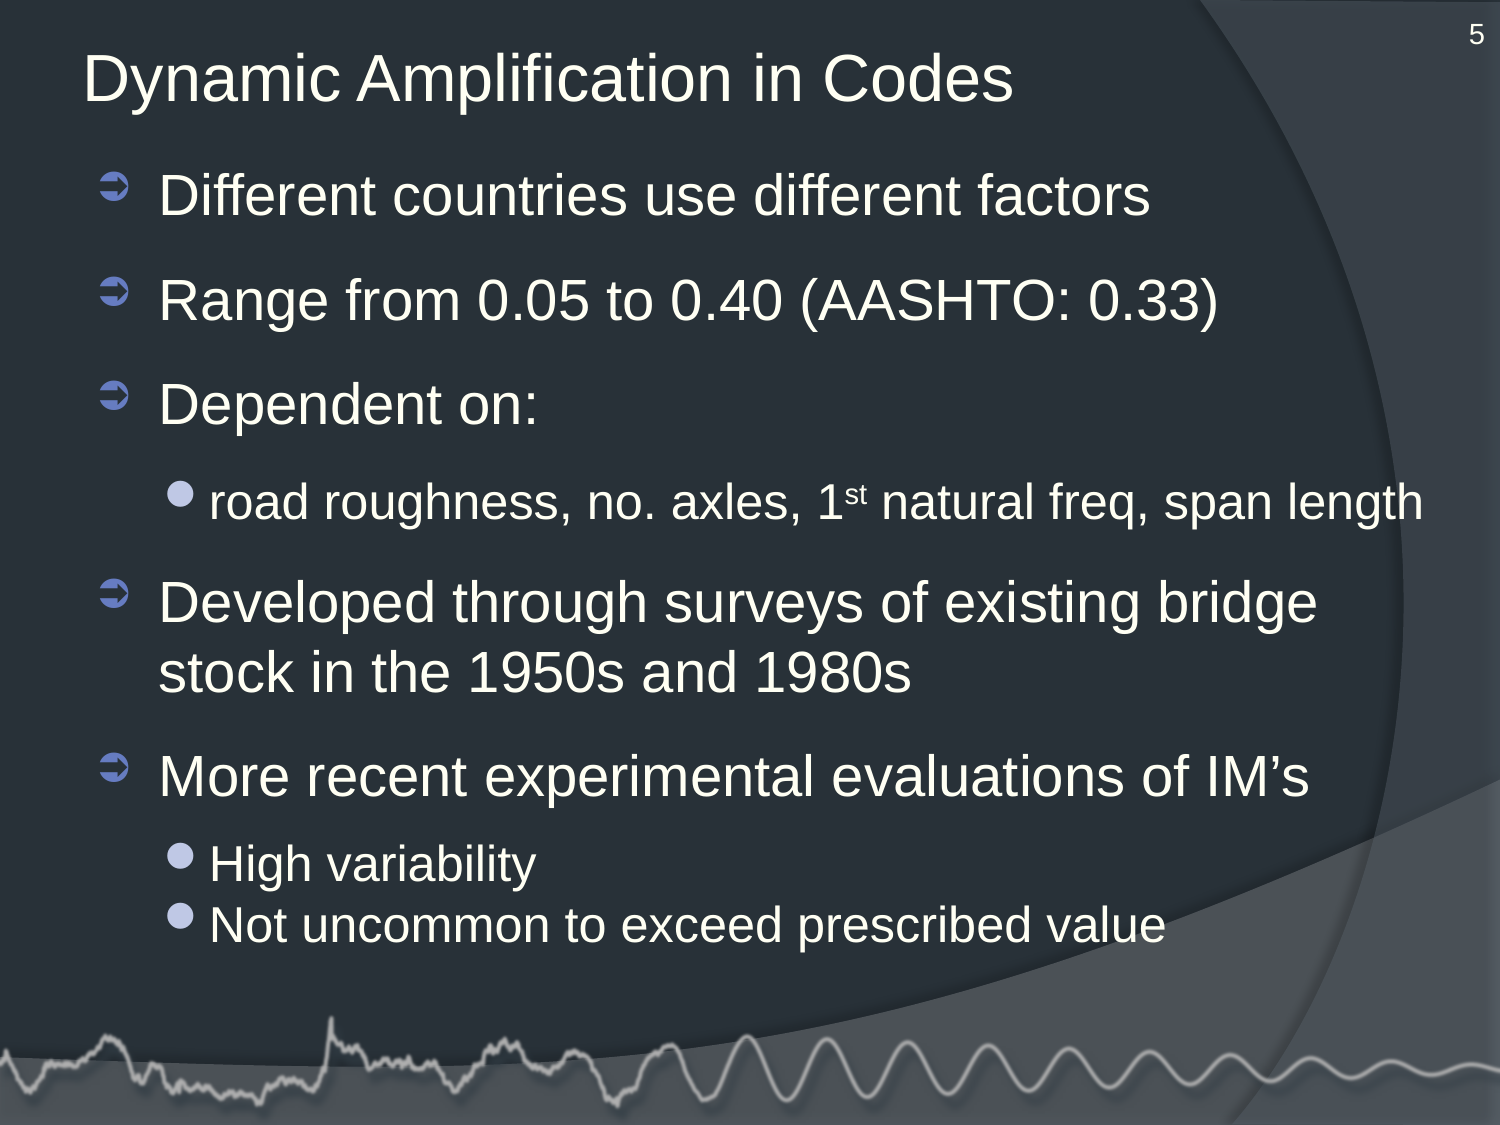

5
# Dynamic Amplification in Codes
Different countries use different factors
Range from 0.05 to 0.40 (AASHTO: 0.33)
Dependent on:
road roughness, no. axles, 1st natural freq, span length
Developed through surveys of existing bridge stock in the 1950s and 1980s
More recent experimental evaluations of IM’s
High variability
Not uncommon to exceed prescribed value